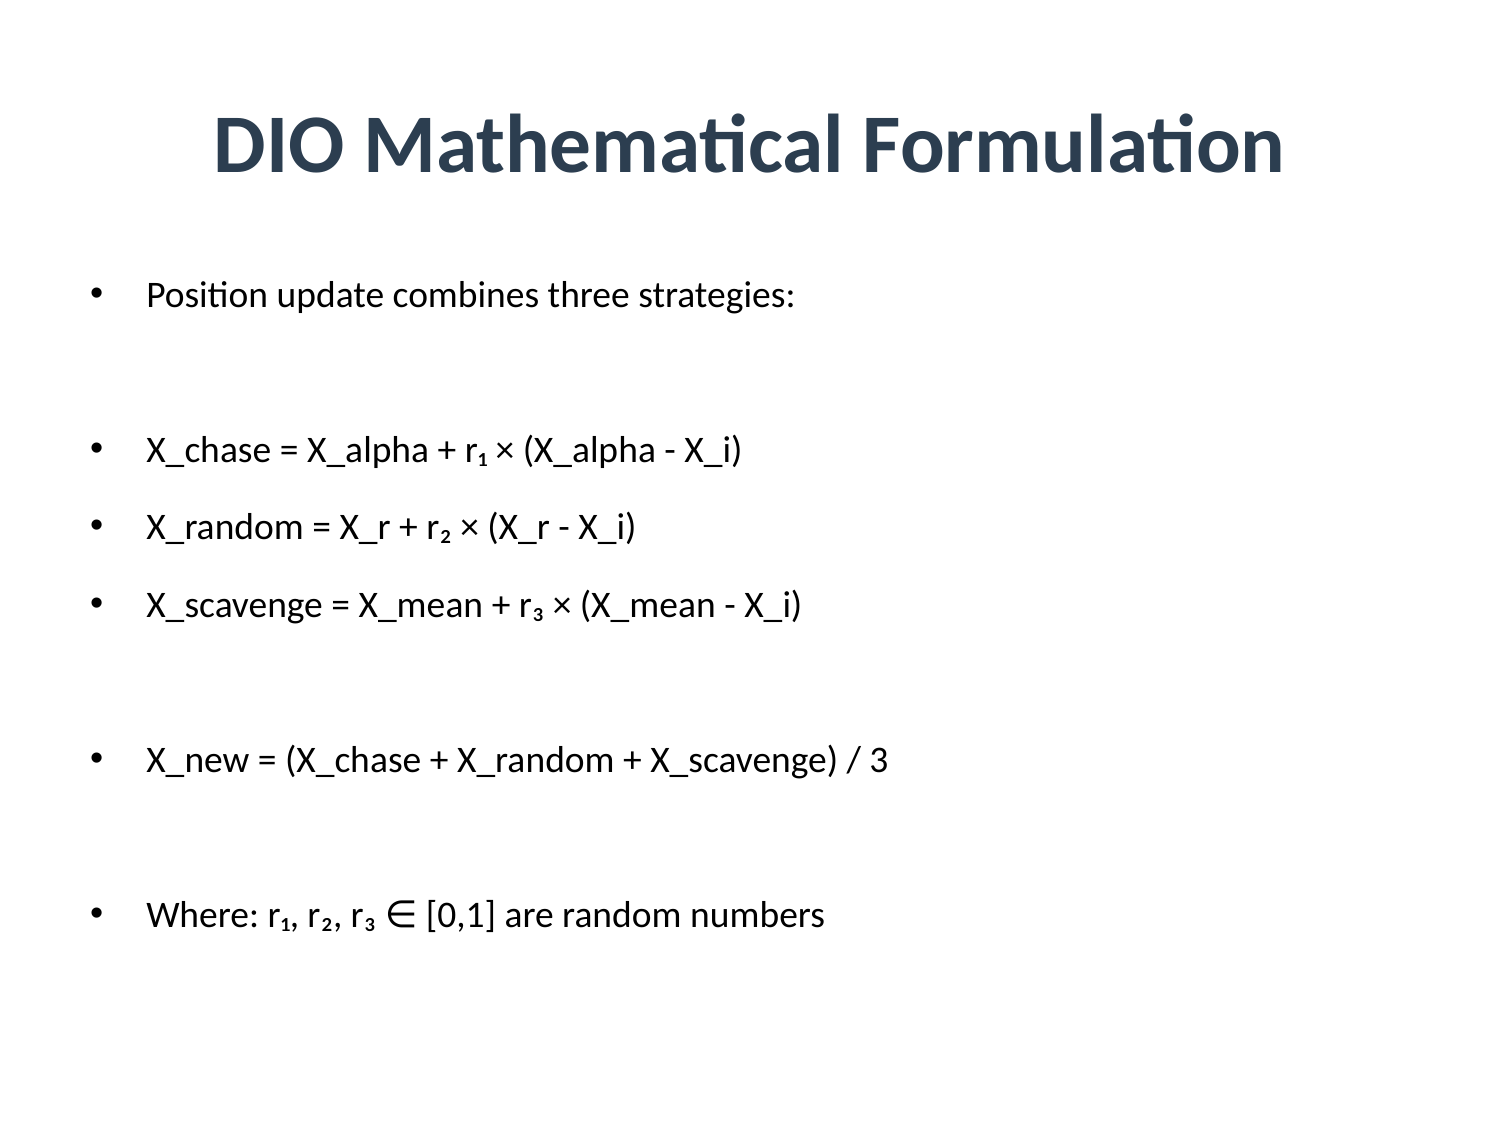

# DIO Mathematical Formulation
Position update combines three strategies:

X_chase = X_alpha + r₁ × (X_alpha - X_i)
X_random = X_r + r₂ × (X_r - X_i)
X_scavenge = X_mean + r₃ × (X_mean - X_i)

X_new = (X_chase + X_random + X_scavenge) / 3

Where: r₁, r₂, r₃ ∈ [0,1] are random numbers